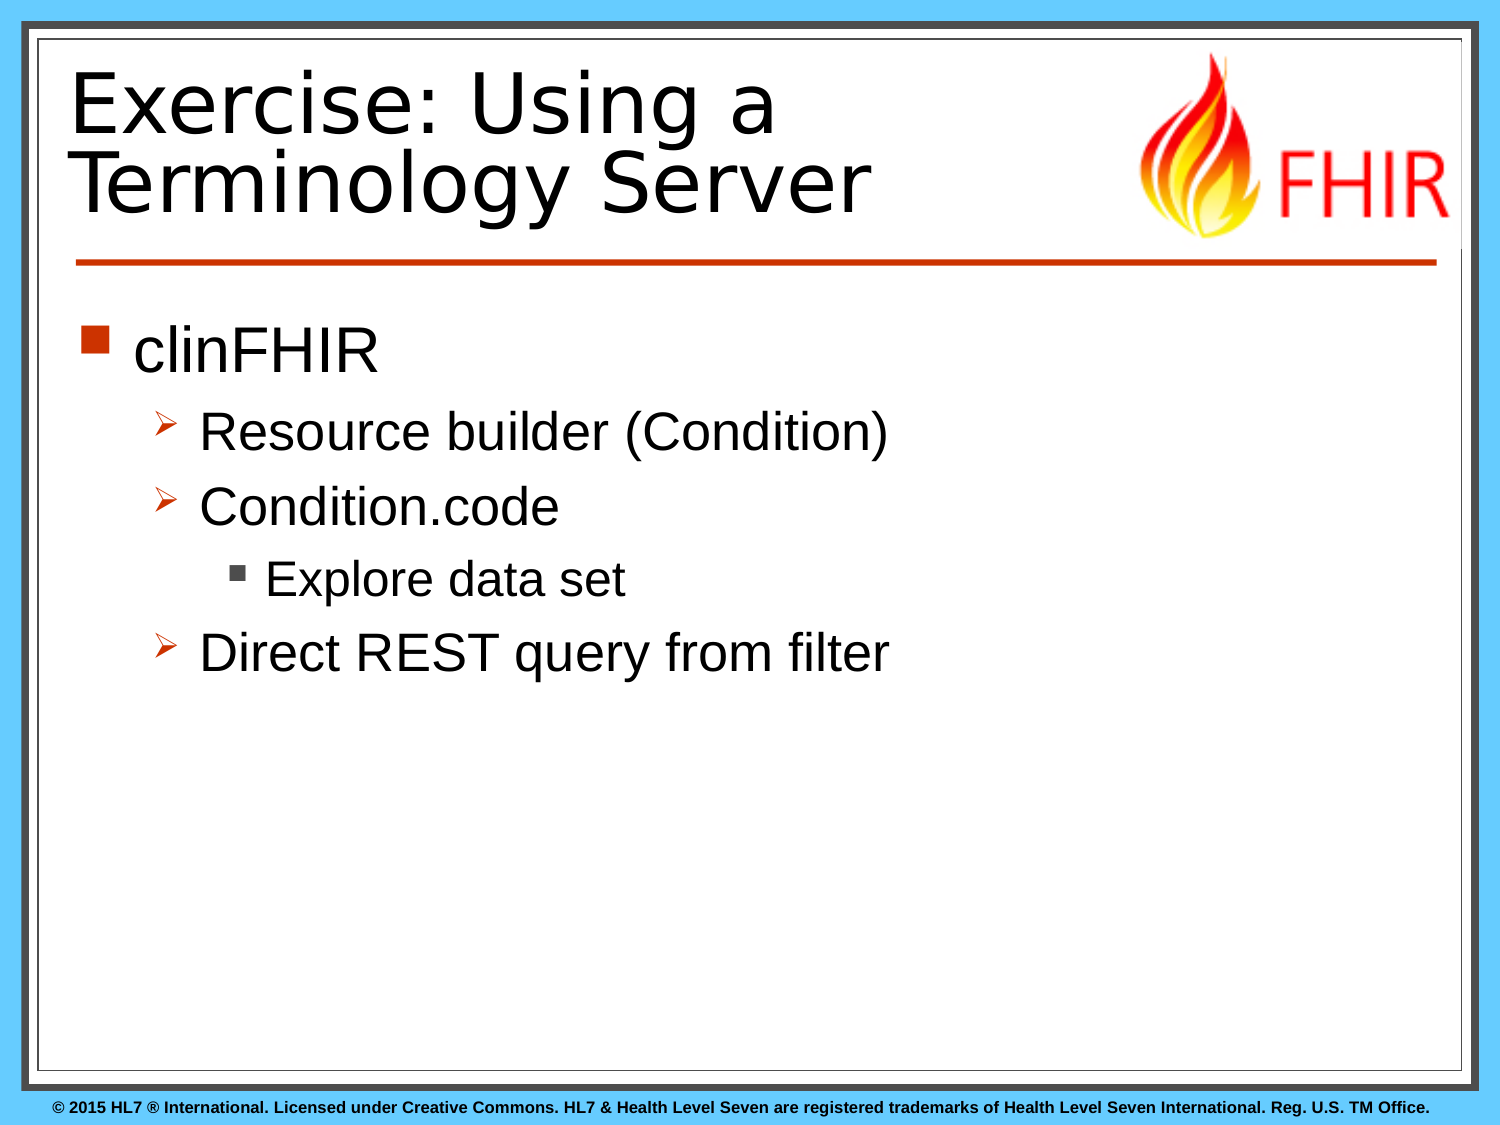

# Exercise: Using a Terminology Server
clinFHIR
Resource builder (Condition)
Condition.code
Explore data set
Direct REST query from filter